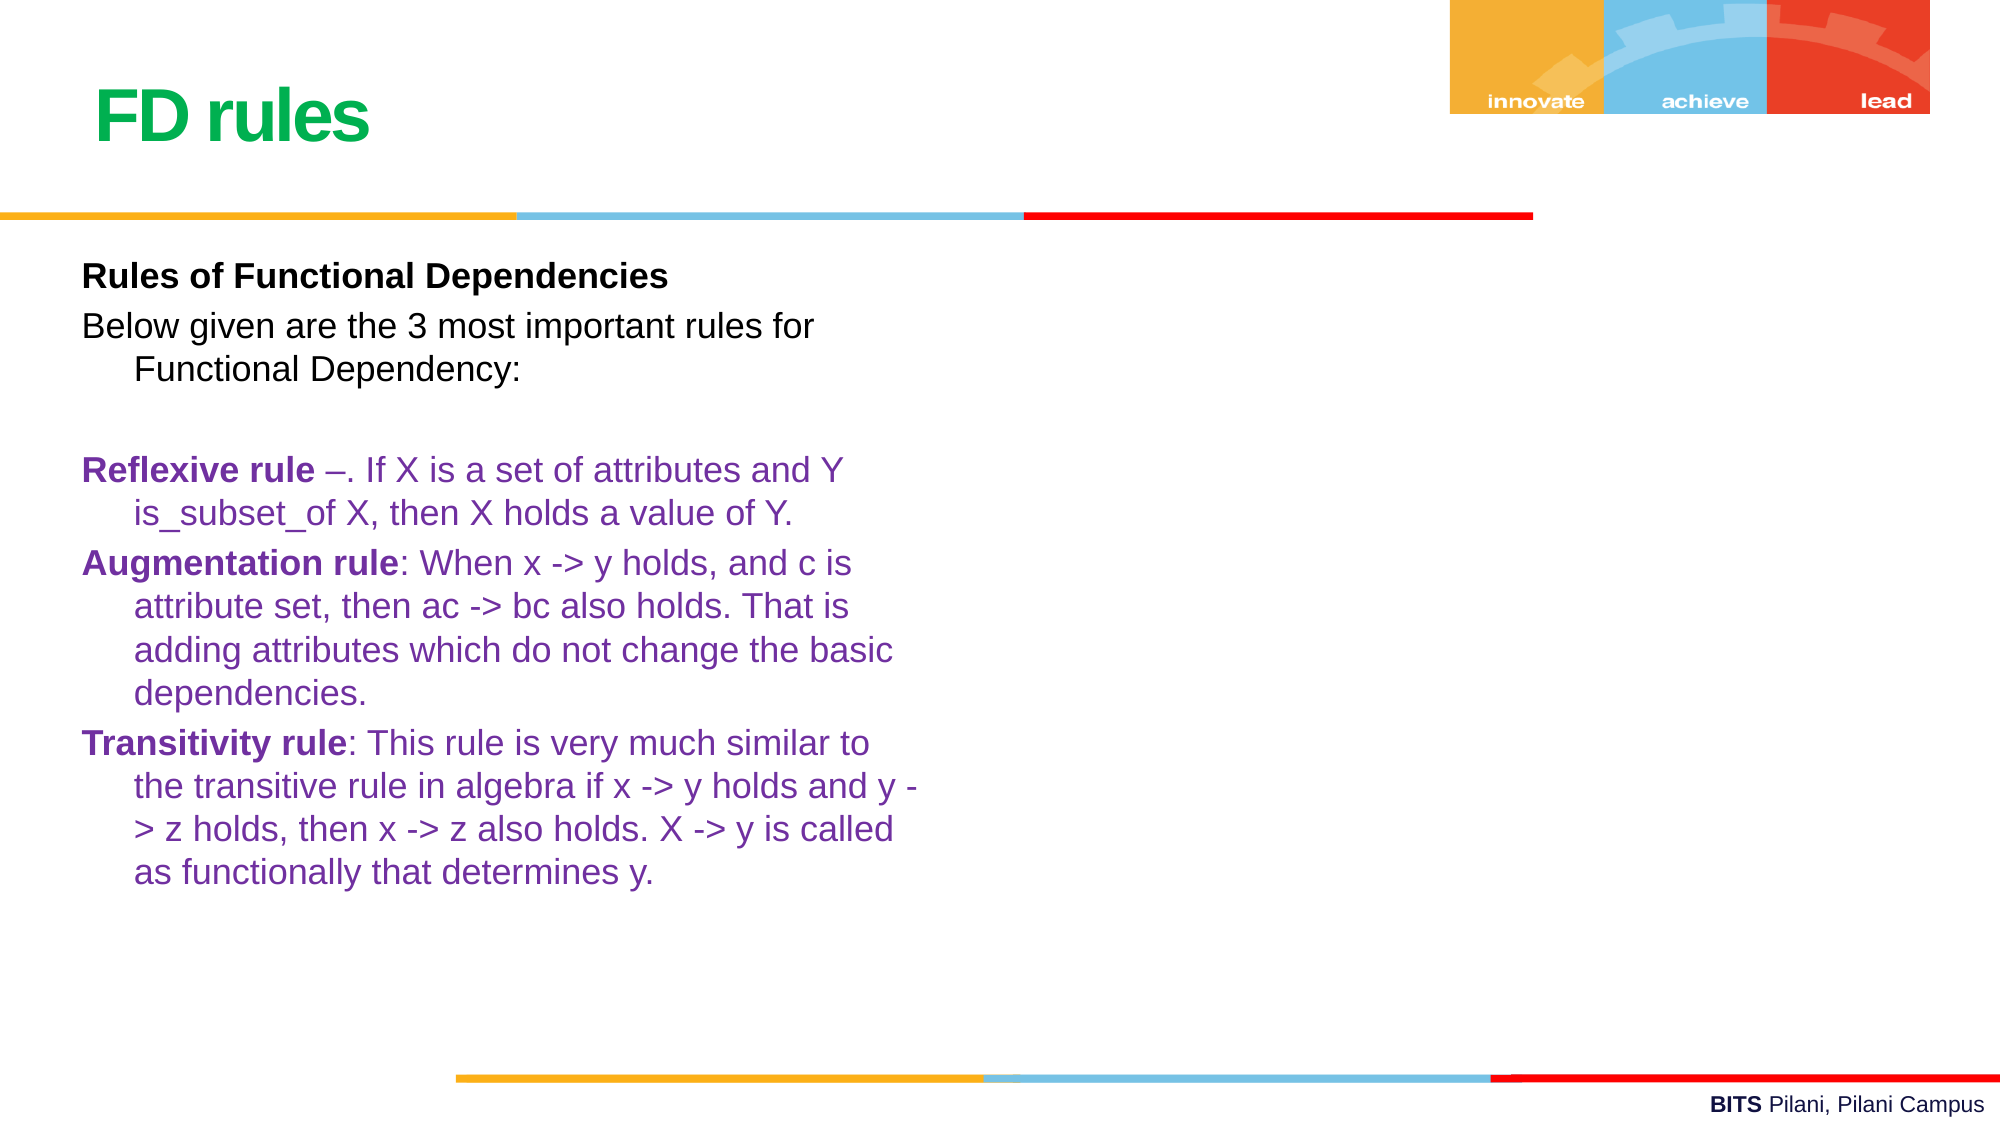

FD rules
Rules of Functional Dependencies
Below given are the 3 most important rules for Functional Dependency:

Reflexive rule –. If X is a set of attributes and Y is_subset_of X, then X holds a value of Y.
Augmentation rule: When x -> y holds, and c is attribute set, then ac -> bc also holds. That is adding attributes which do not change the basic dependencies.
Transitivity rule: This rule is very much similar to the transitive rule in algebra if x -> y holds and y -> z holds, then x -> z also holds. X -> y is called as functionally that determines y.